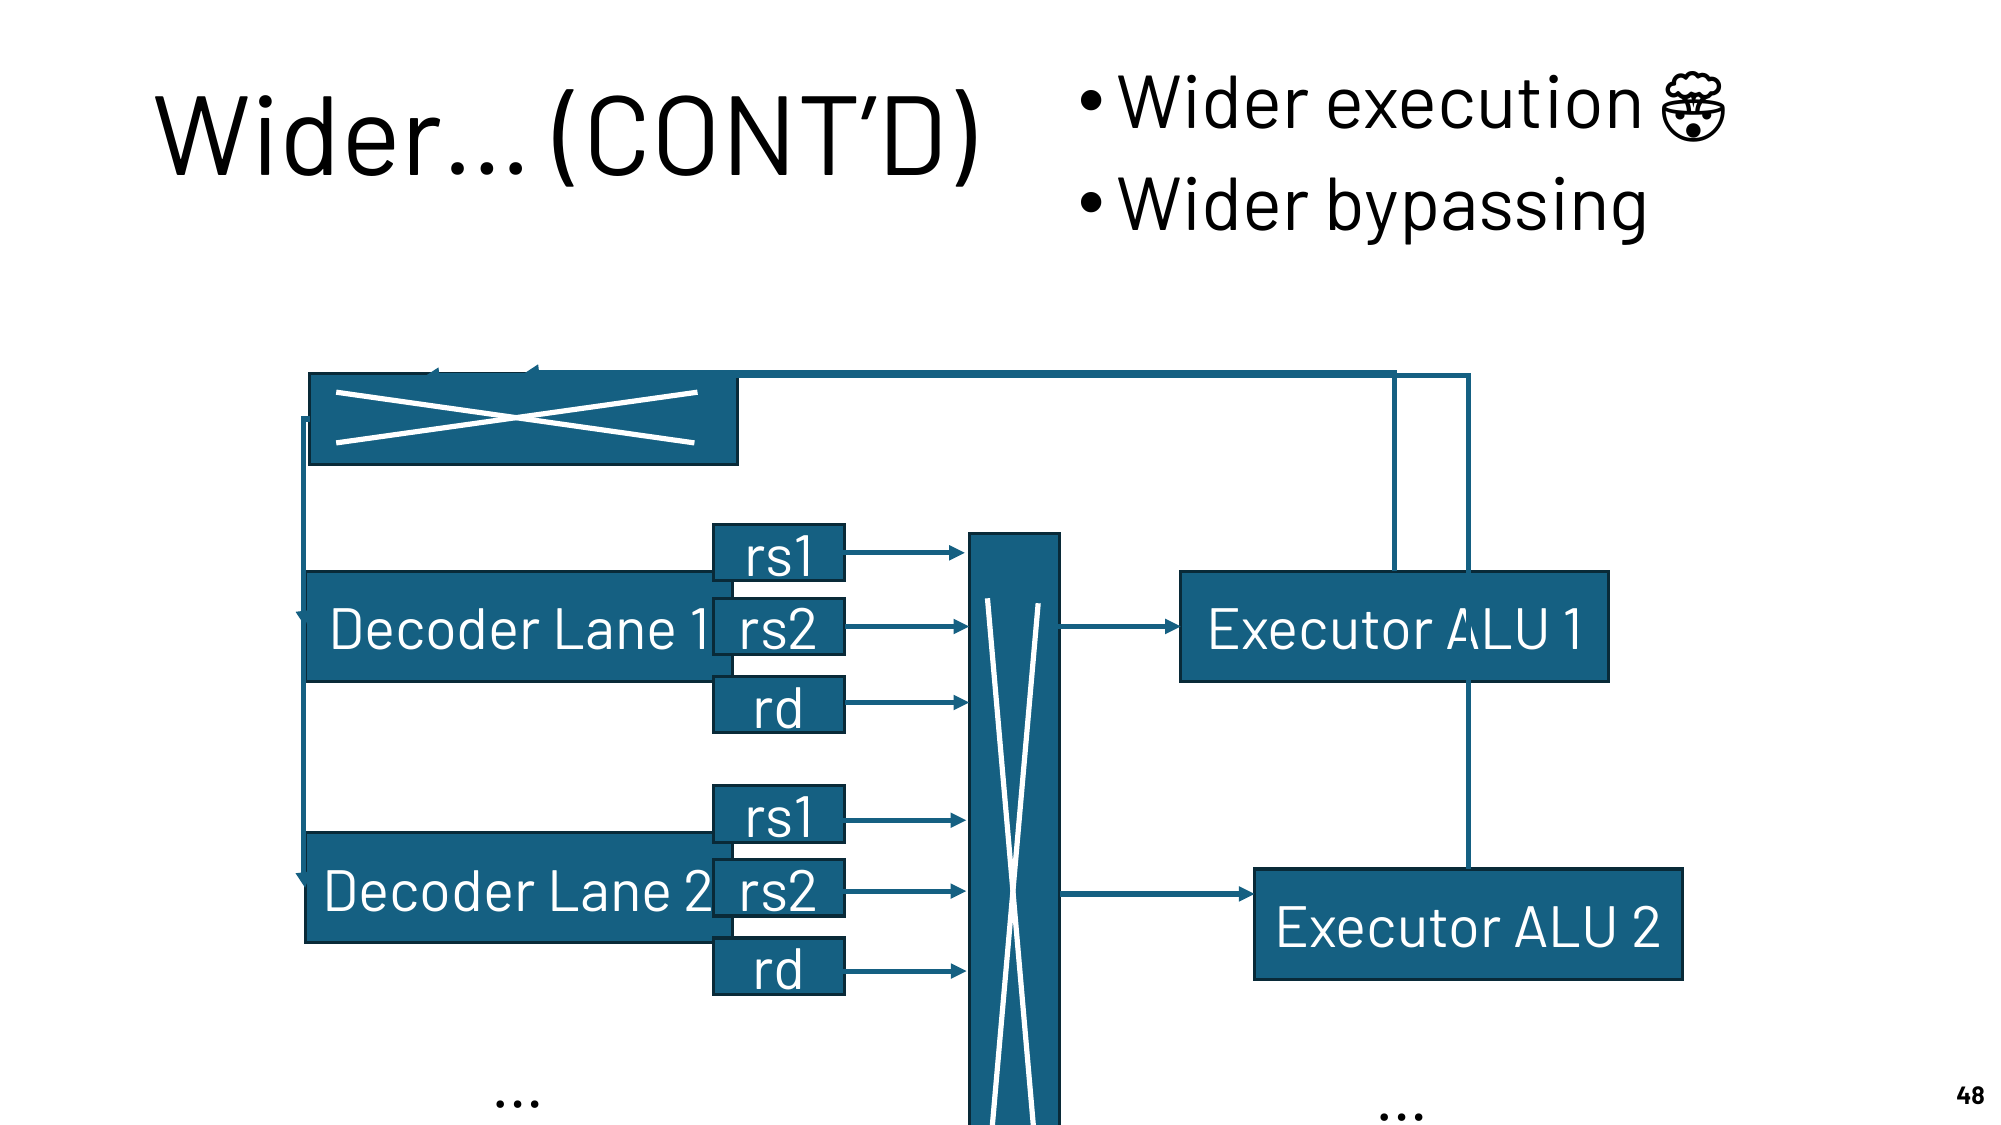

# Wider… (CONT’D)
Wider execution 🤯
Wider bypassing

rs1

Decoder Lane 1
Executor ALU 1
rs2
rd
rs1
Decoder Lane 2
rs2
Executor ALU 2
rd
…
…
48